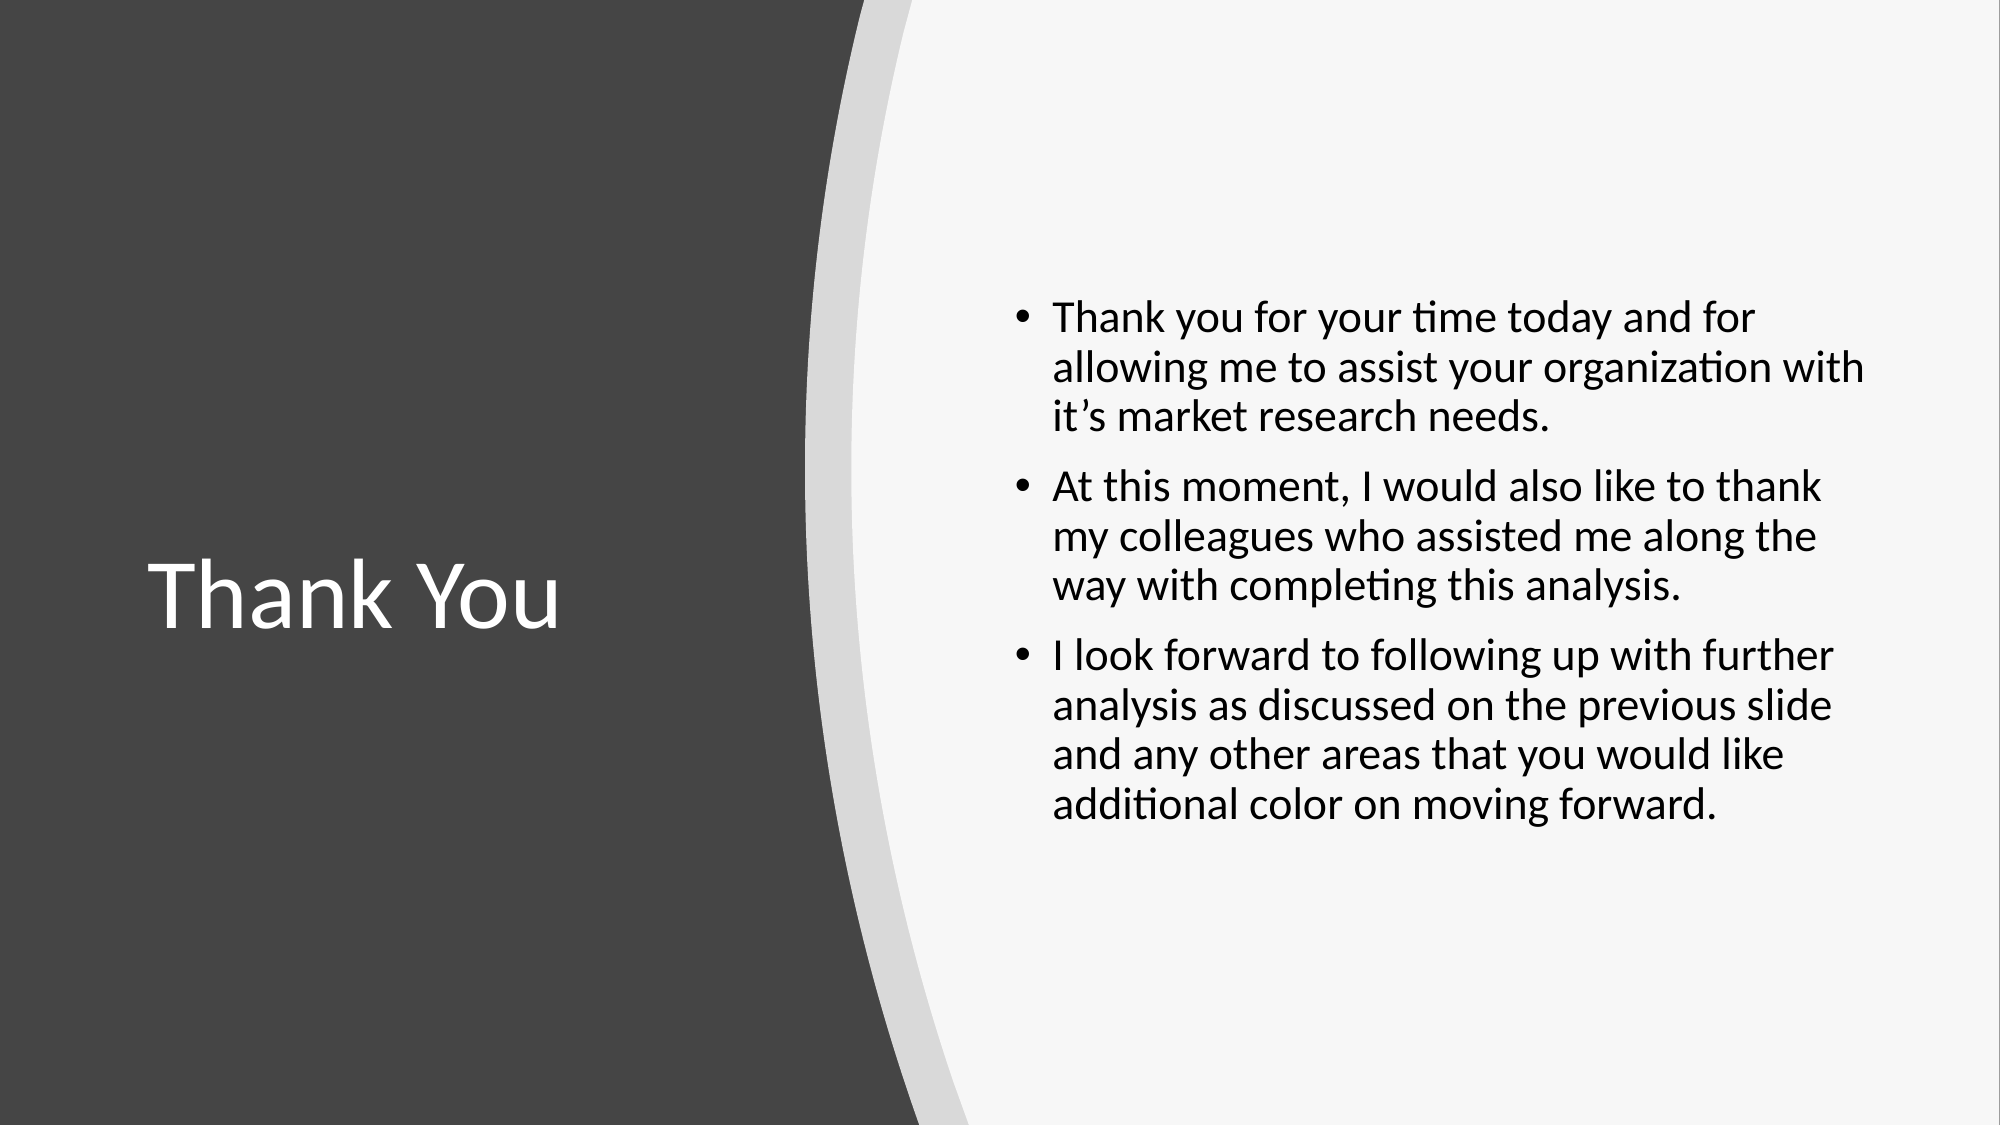

Thank you for your time today and for allowing me to assist your organization with it’s market research needs.
At this moment, I would also like to thank my colleagues who assisted me along the way with completing this analysis.
I look forward to following up with further analysis as discussed on the previous slide and any other areas that you would like additional color on moving forward.

# Thank You